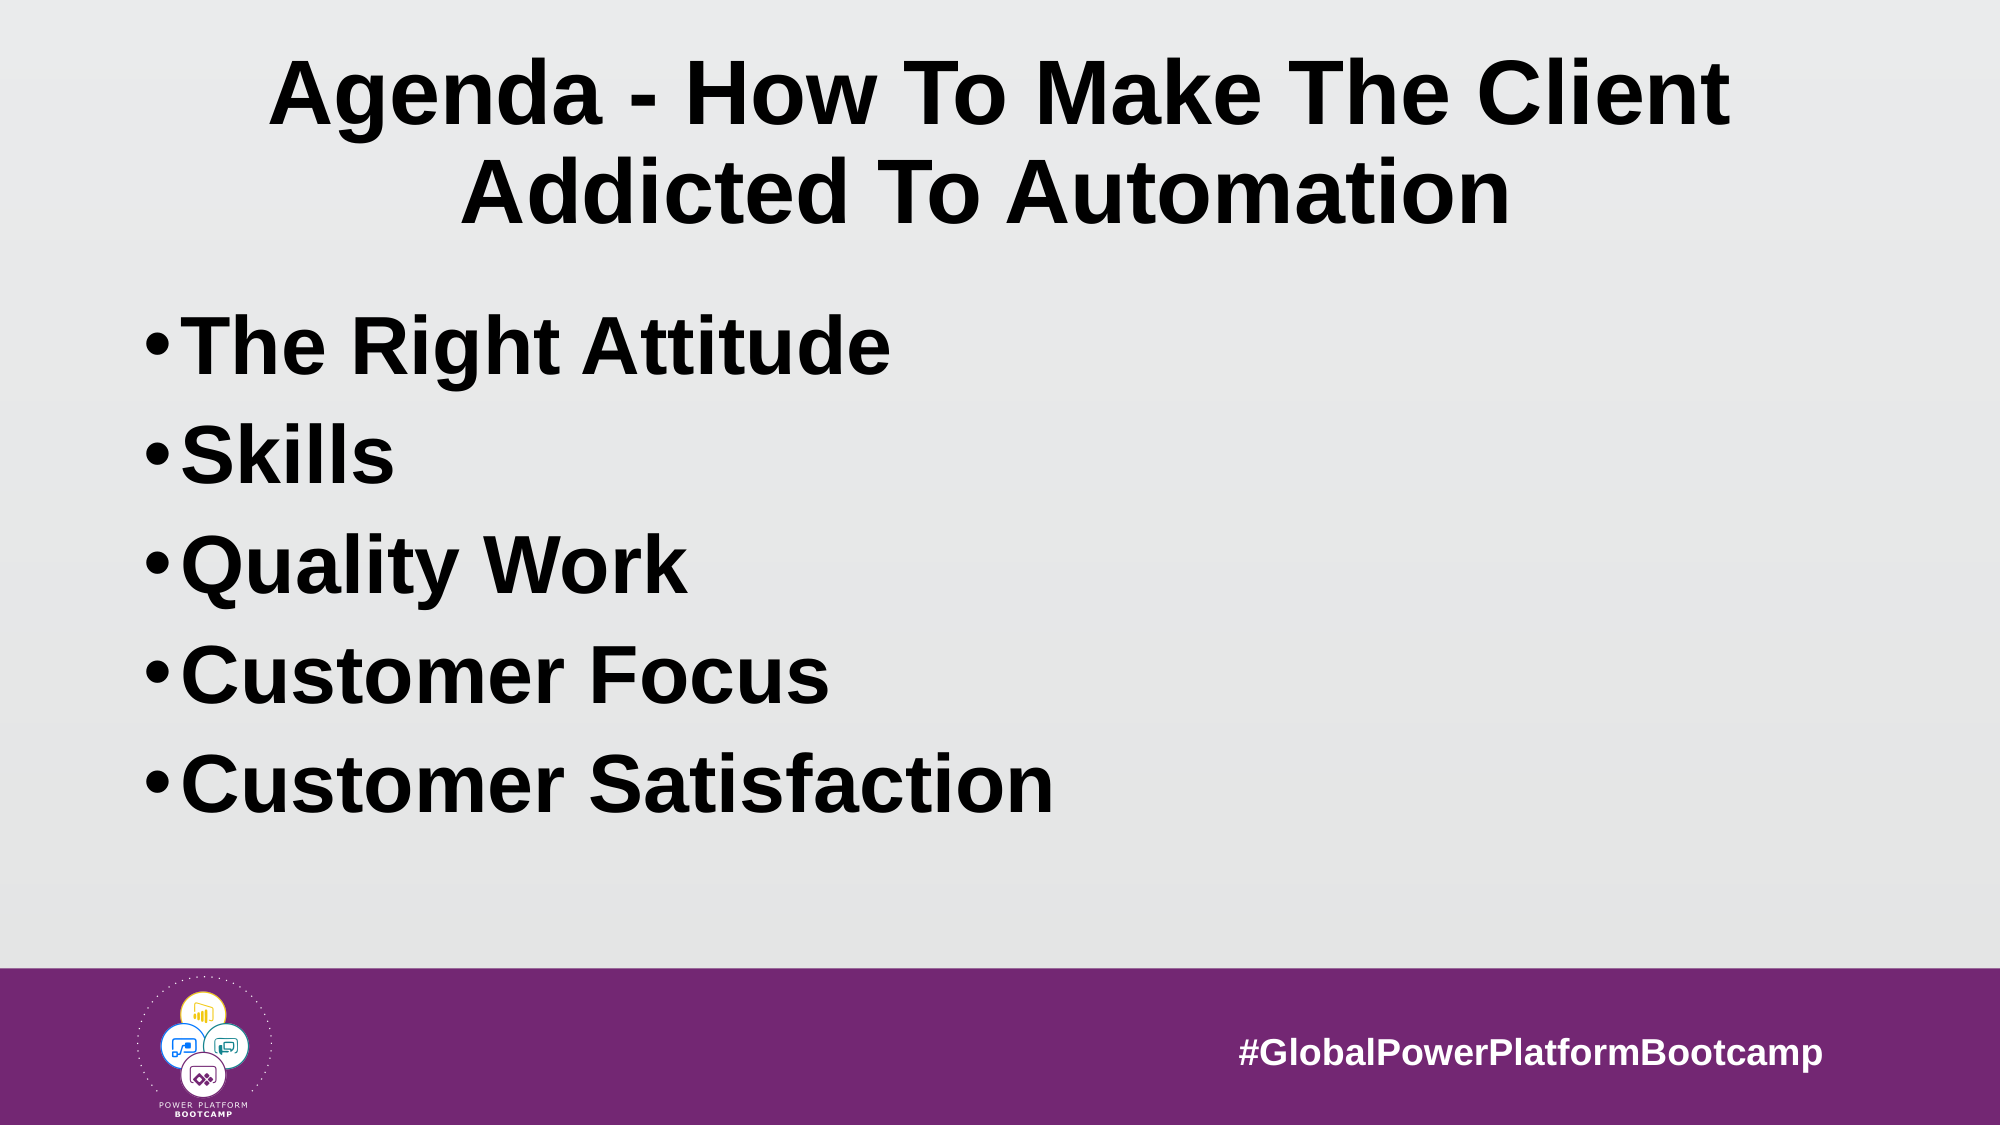

# Agenda - How To Make The Client Addicted To Automation

The Right Attitude
Skills
Quality Work
Customer Focus
Customer Satisfaction